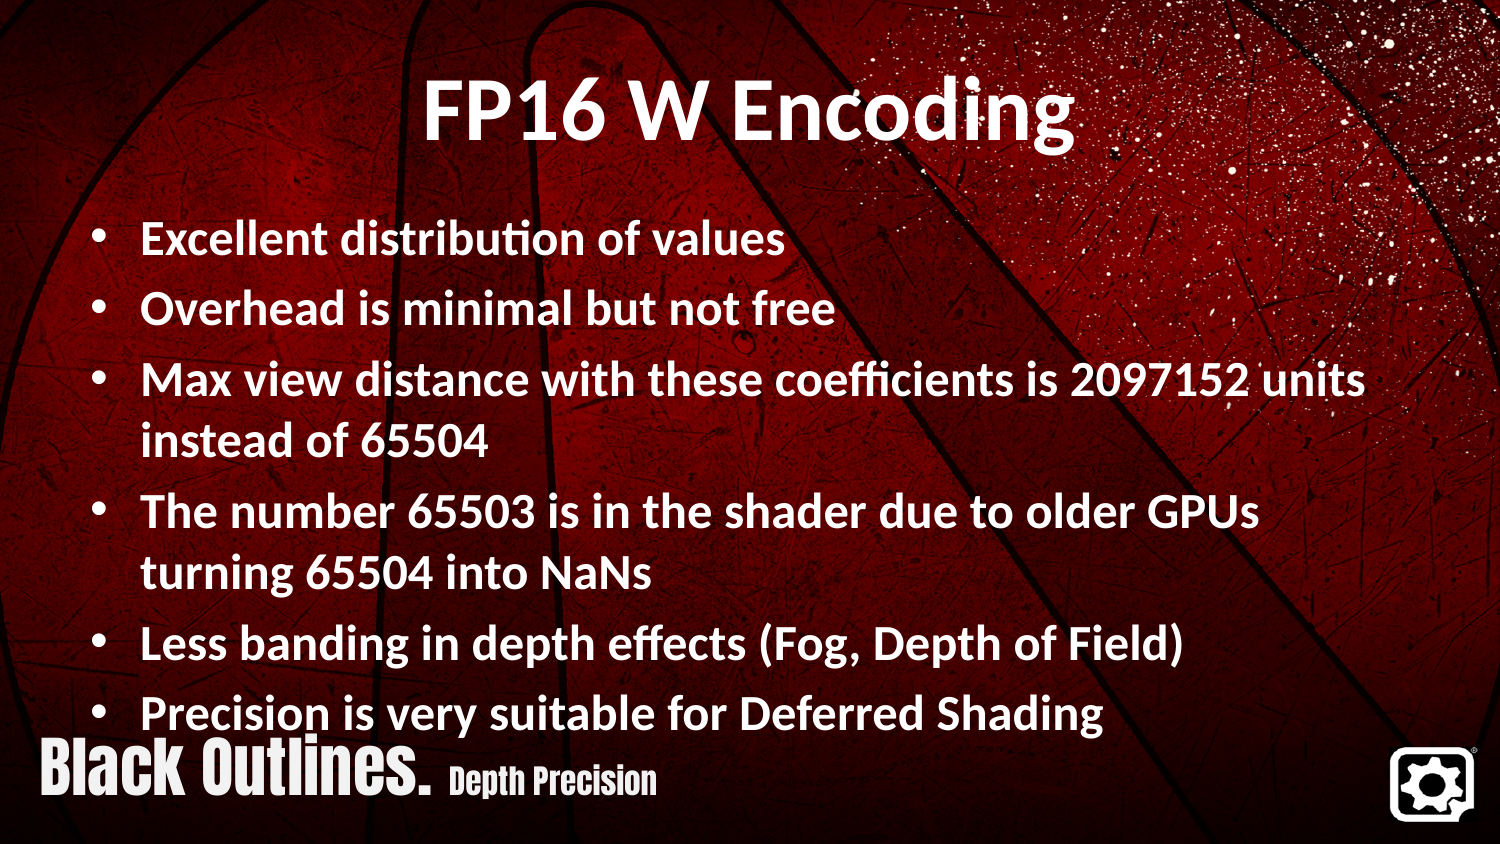

# FP16 W Encoding
Excellent distribution of values
Overhead is minimal but not free
Max view distance with these coefficients is 2097152 units instead of 65504
The number 65503 is in the shader due to older GPUs turning 65504 into NaNs
Less banding in depth effects (Fog, Depth of Field)
Precision is very suitable for Deferred Shading
Black Outlines. Depth Precision